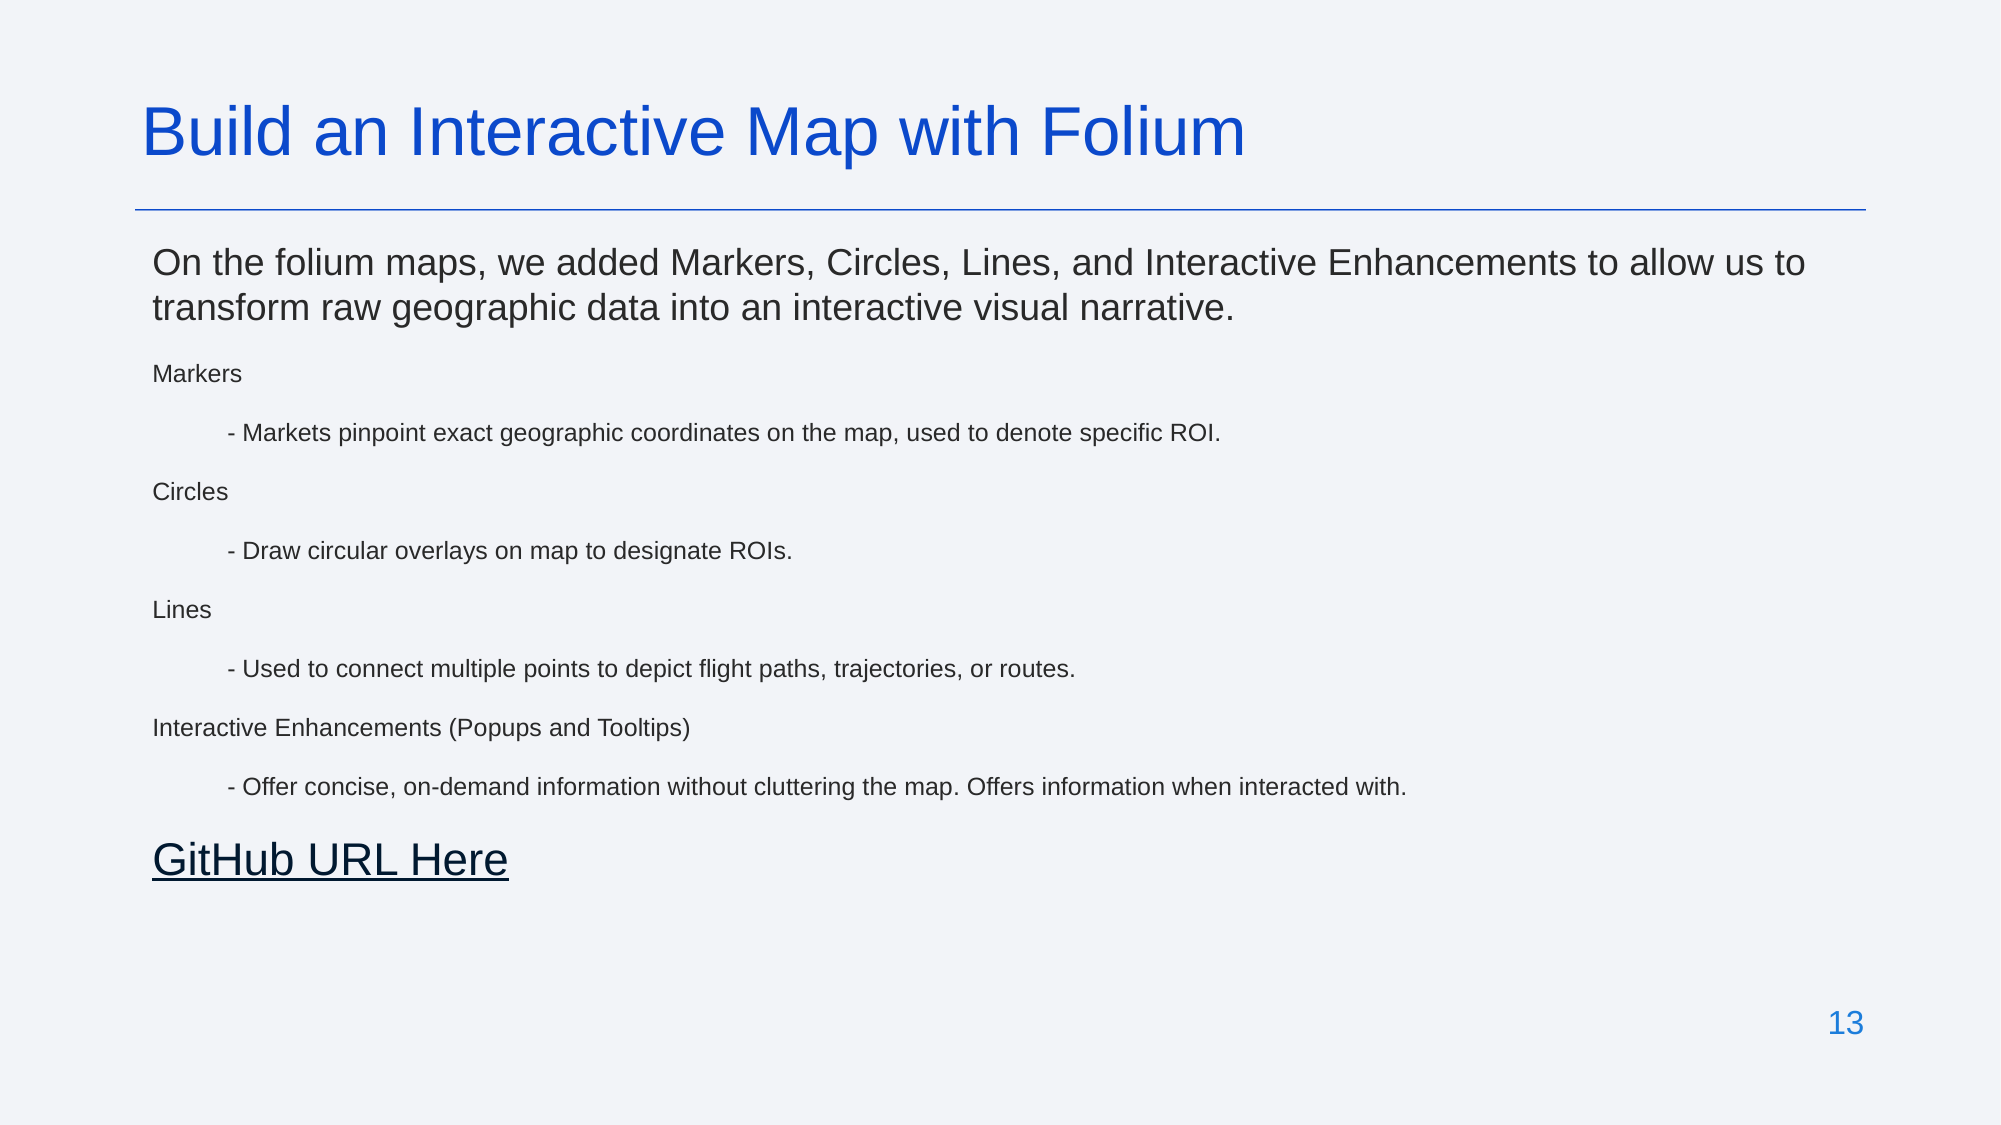

Build an Interactive Map with Folium
On the folium maps, we added Markers, Circles, Lines, and Interactive Enhancements to allow us to transform raw geographic data into an interactive visual narrative.
Markers
- Markets pinpoint exact geographic coordinates on the map, used to denote specific ROI.
Circles
- Draw circular overlays on map to designate ROIs.
Lines
- Used to connect multiple points to depict flight paths, trajectories, or routes.
Interactive Enhancements (Popups and Tooltips)
- Offer concise, on-demand information without cluttering the map. Offers information when interacted with.
GitHub URL Here

13